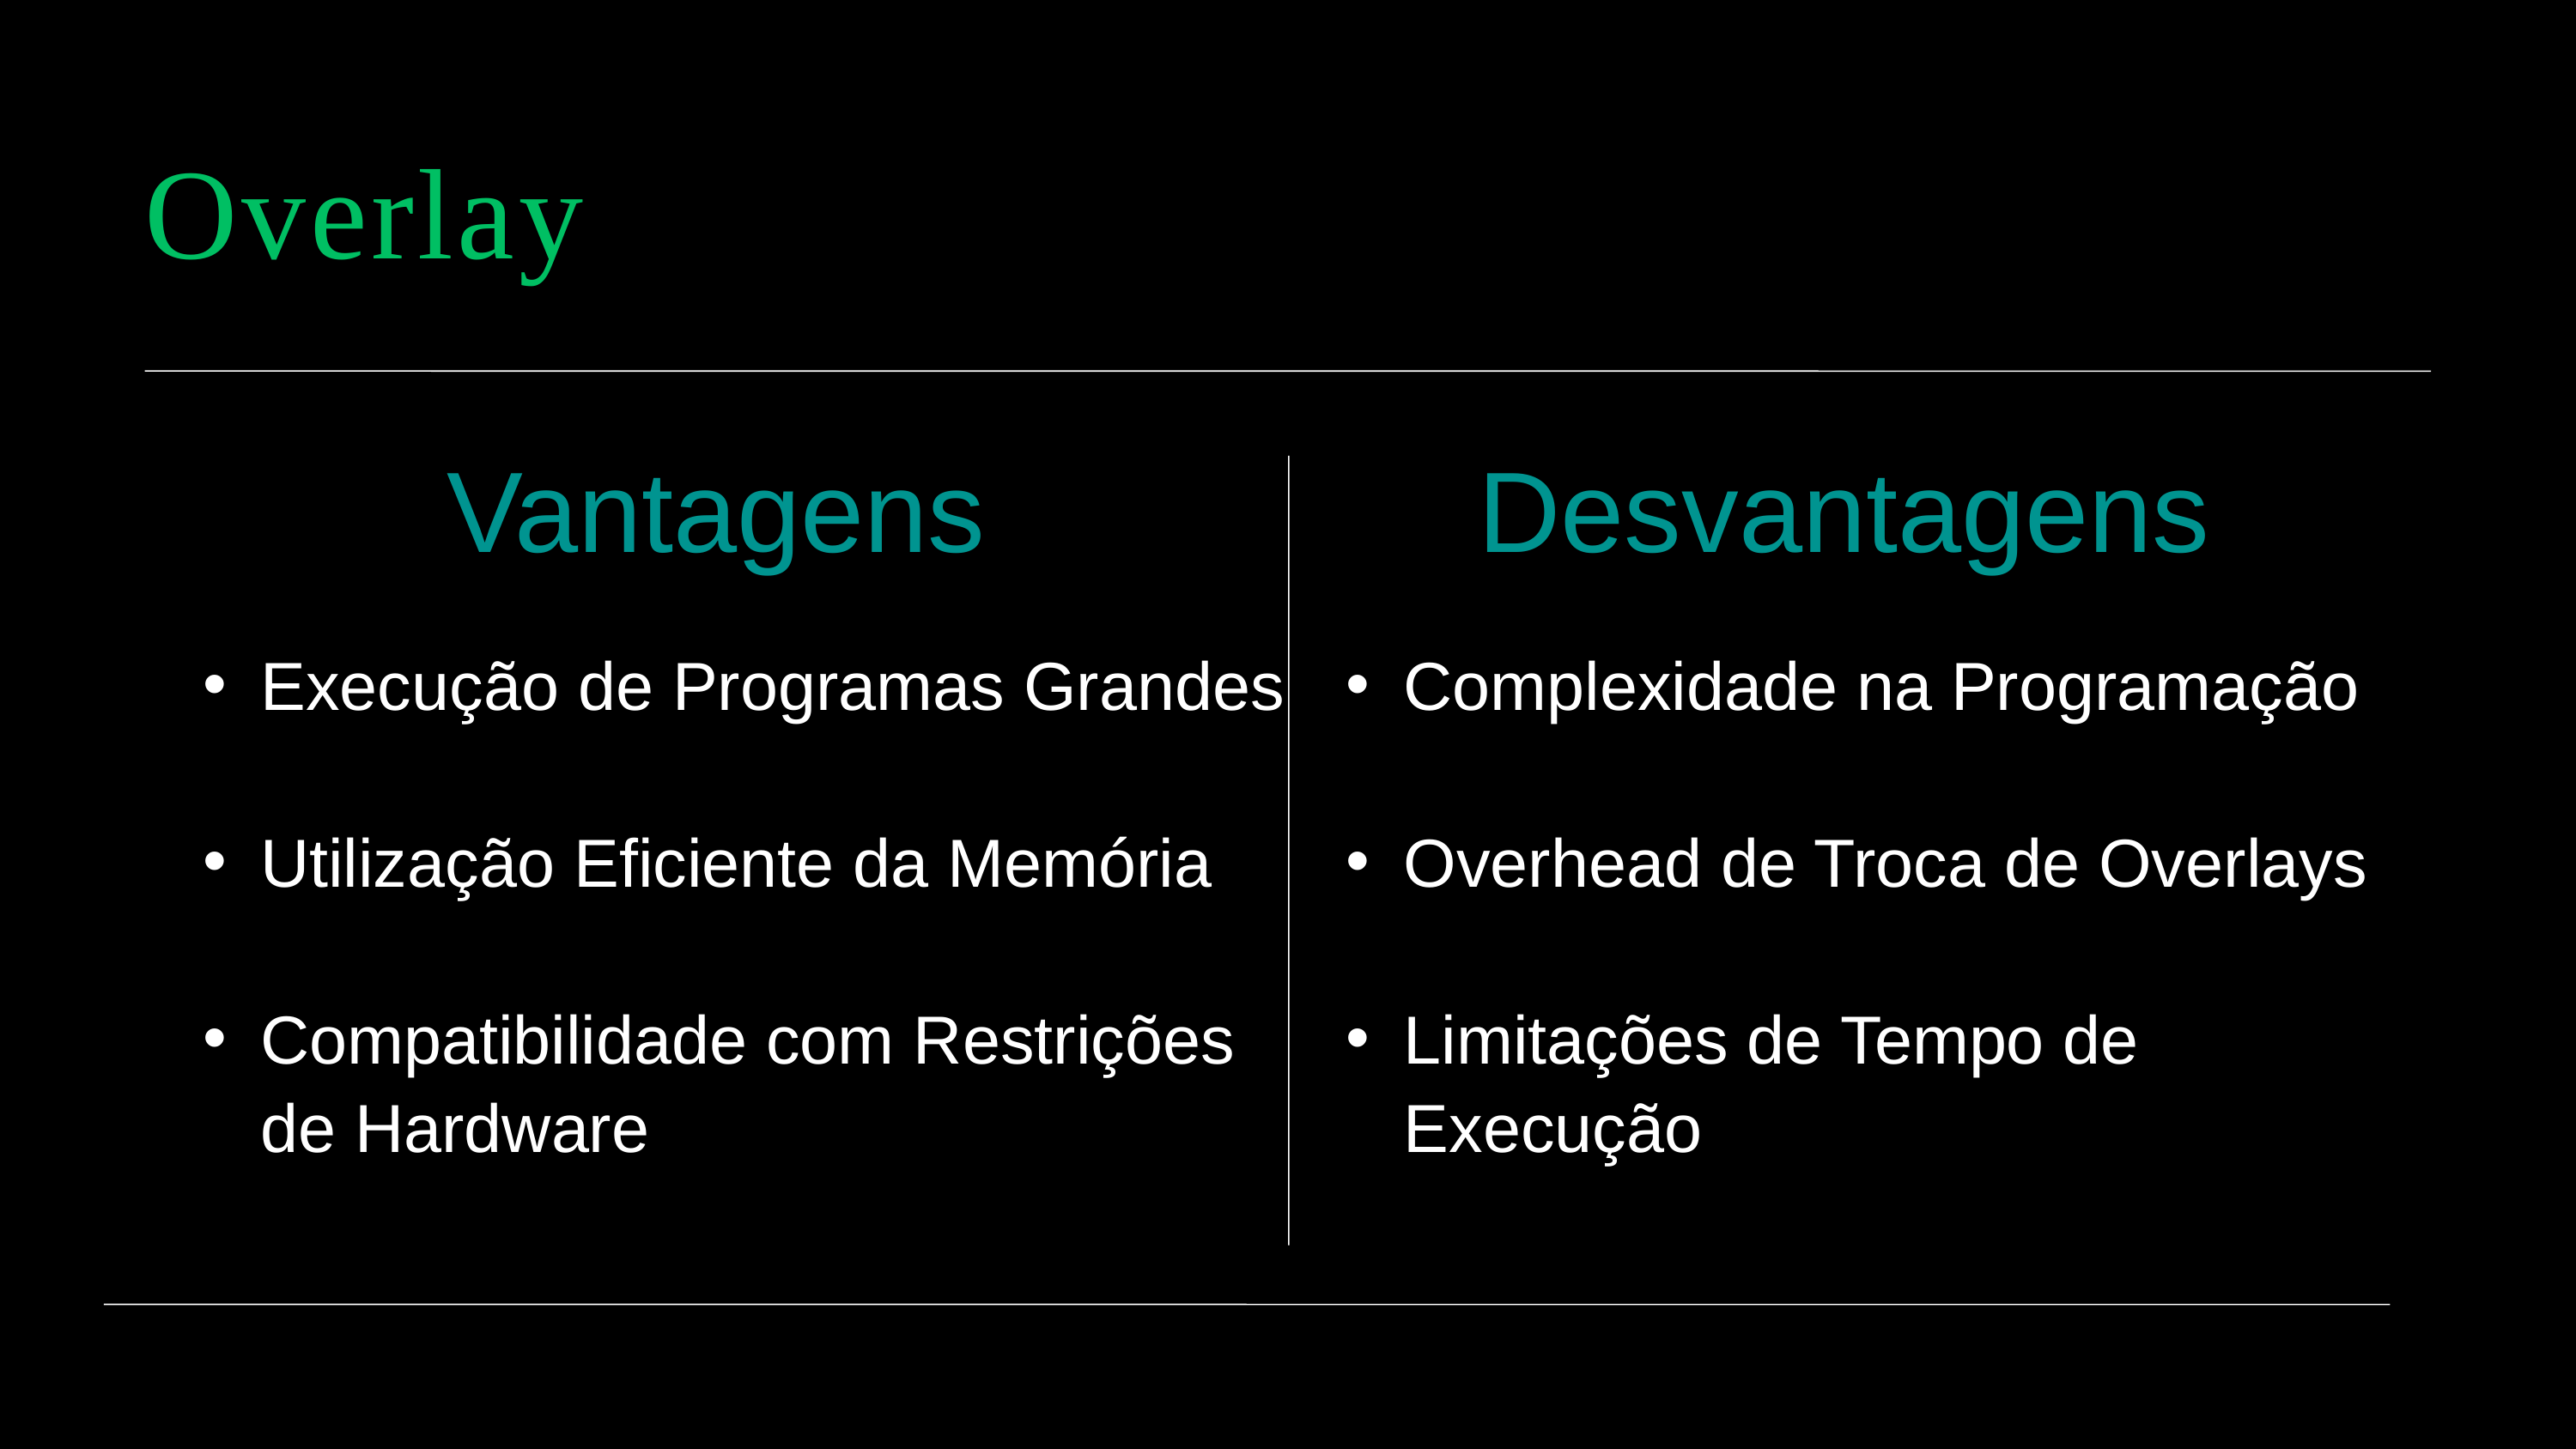

Overlay

Vantagens
Desvantagens

Execução de Programas Grandes

Utilização Eficiente da Memória

Compatibilidade com Restrições de Hardware
Complexidade na Programação

Overhead de Troca de Overlays

Limitações de Tempo de Execução